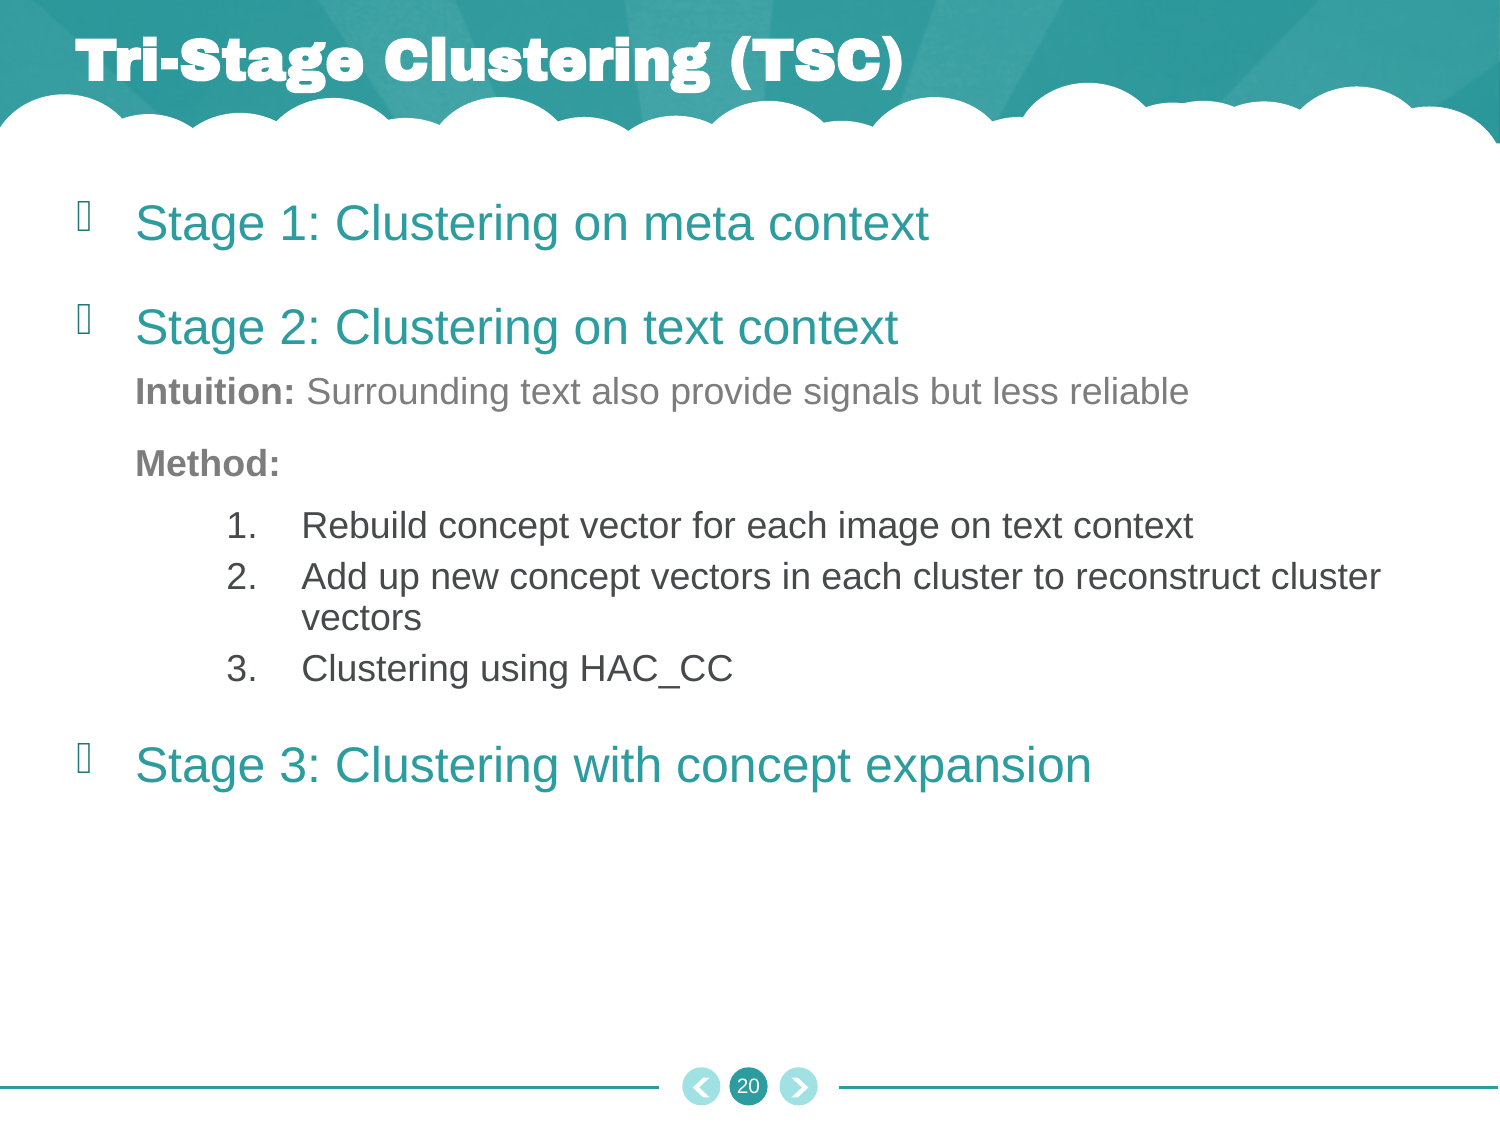

# Tri-Stage Clustering (TSC)
Stage 1: Clustering on meta context
Stage 2: Clustering on text context
Intuition: Surrounding text also provide signals but less reliable
Method:
Rebuild concept vector for each image on text context
Add up new concept vectors in each cluster to reconstruct cluster vectors
Clustering using HAC_CC
Stage 3: Clustering with concept expansion

20